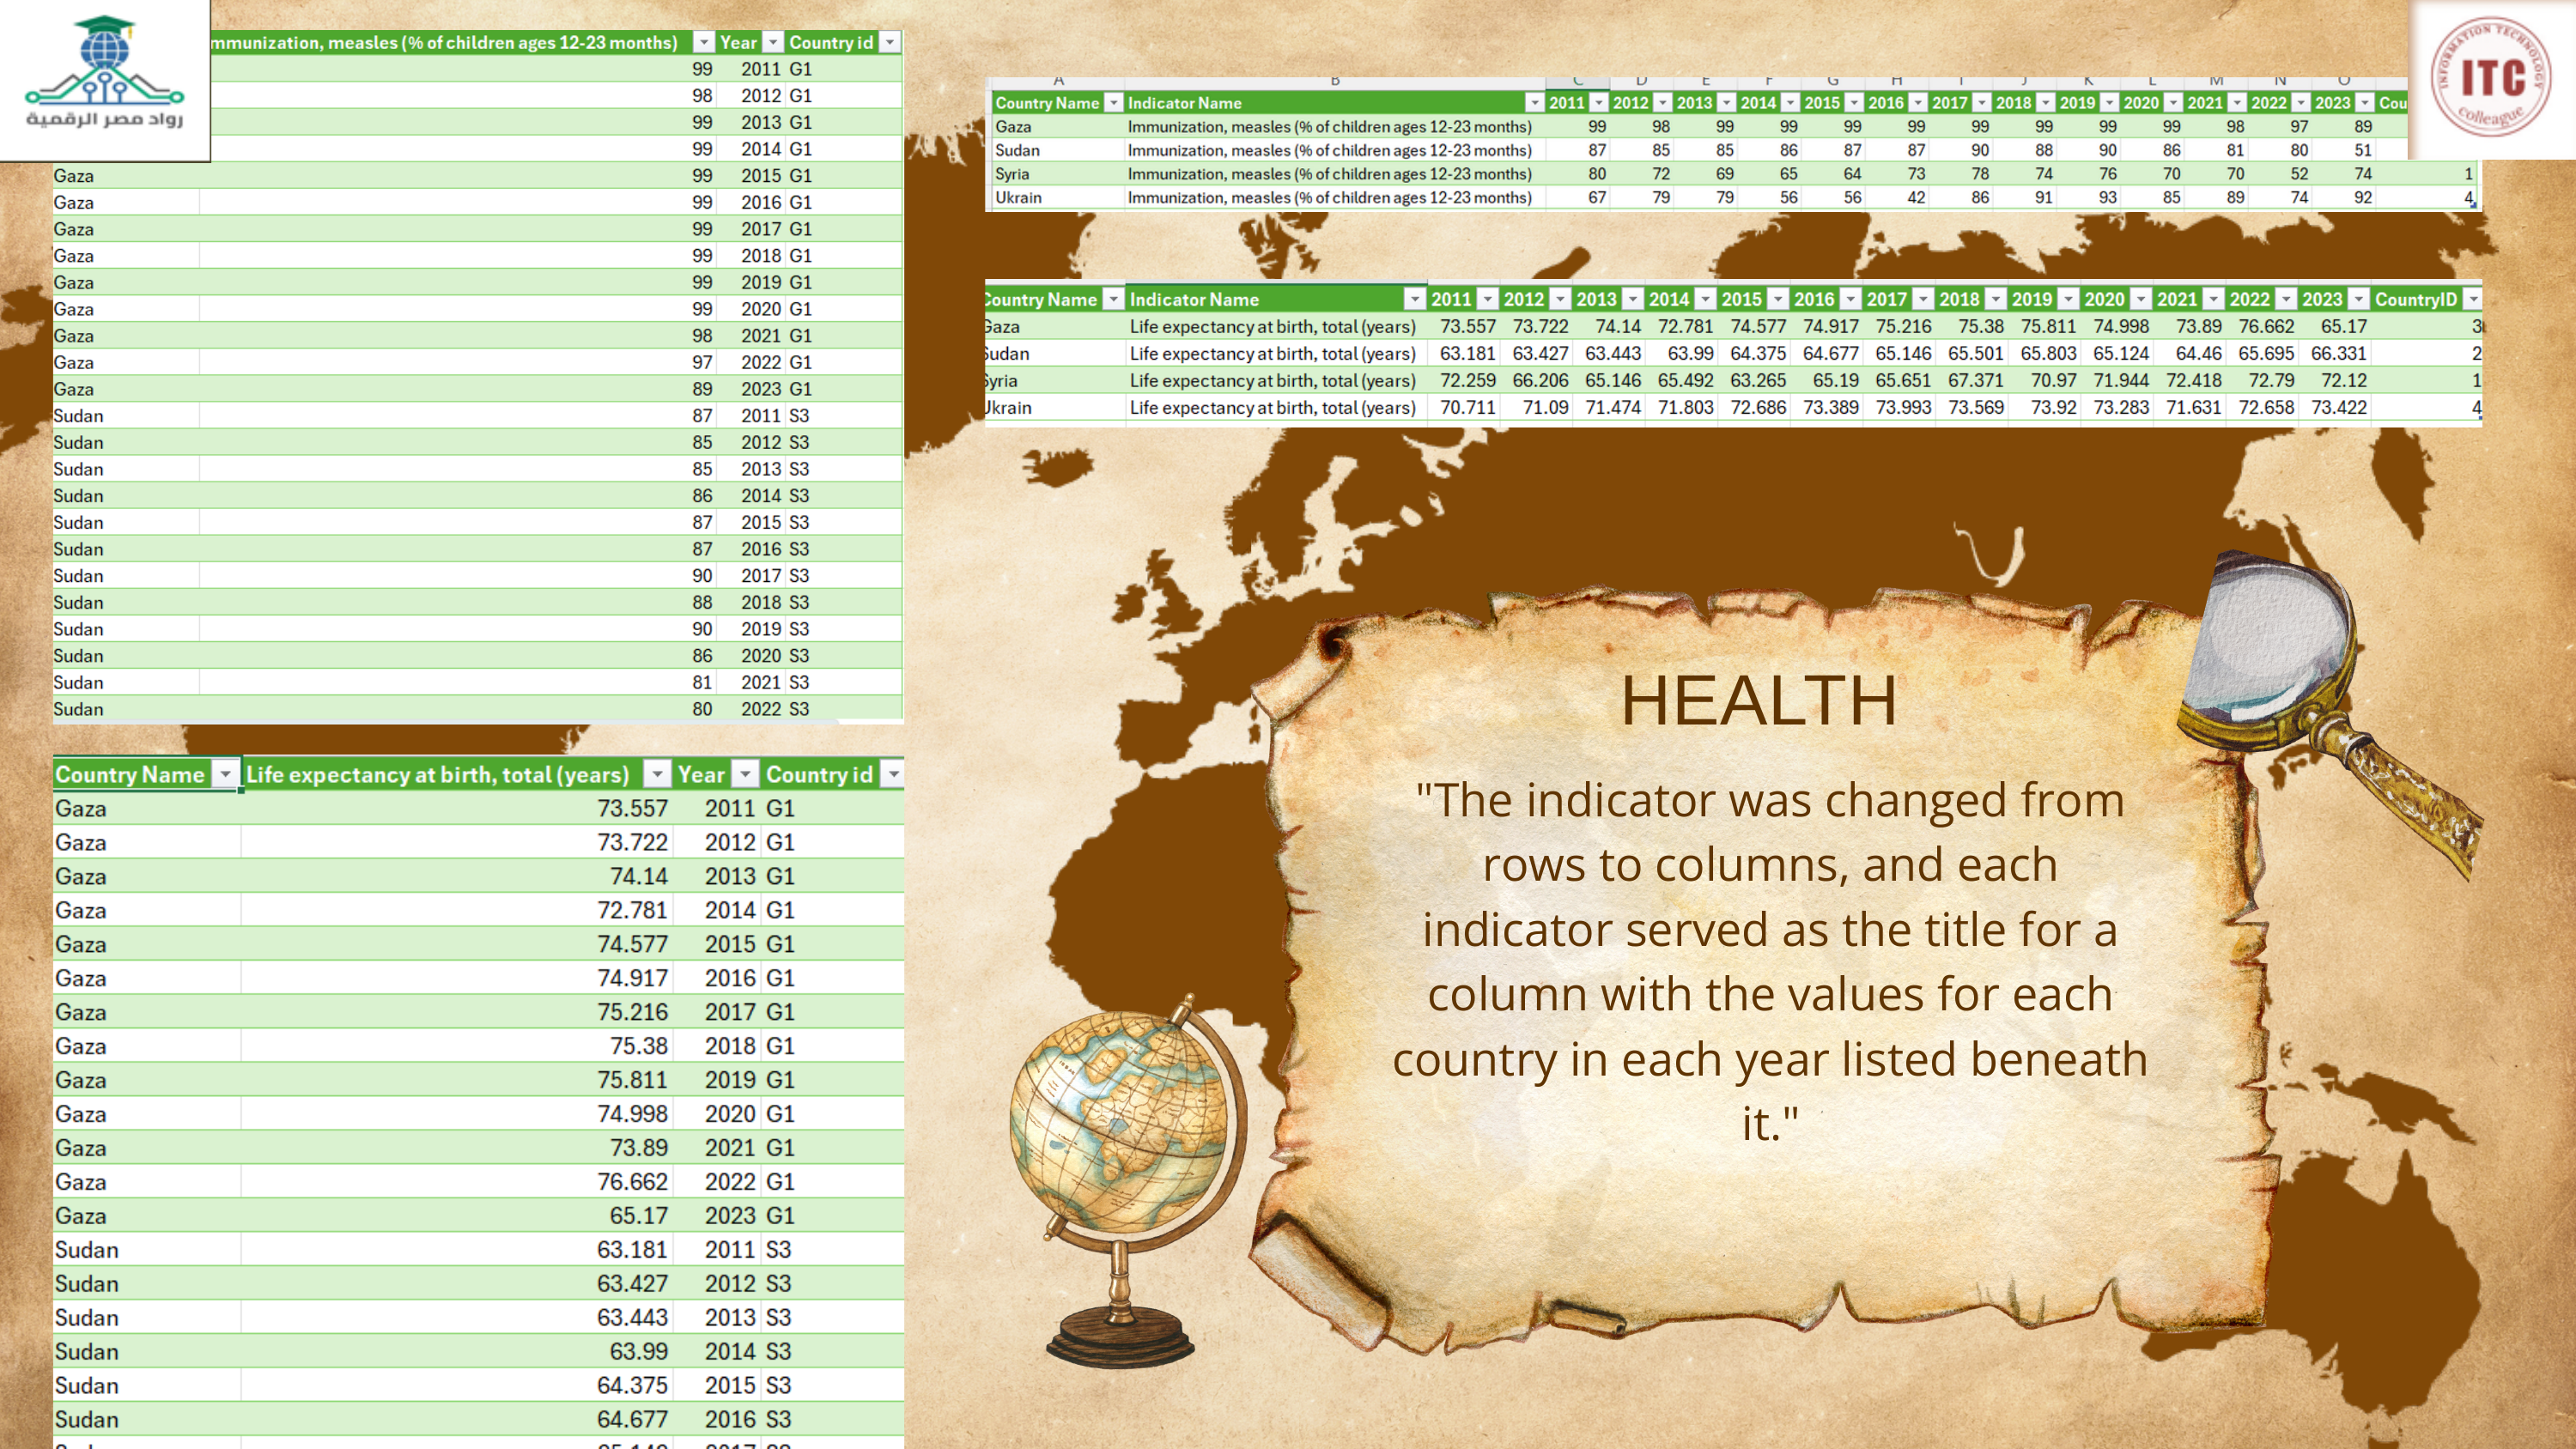

HEALTH

"The indicator was changed from rows to columns, and each indicator served as the title for a column with the values for each country in each year listed beneath it."